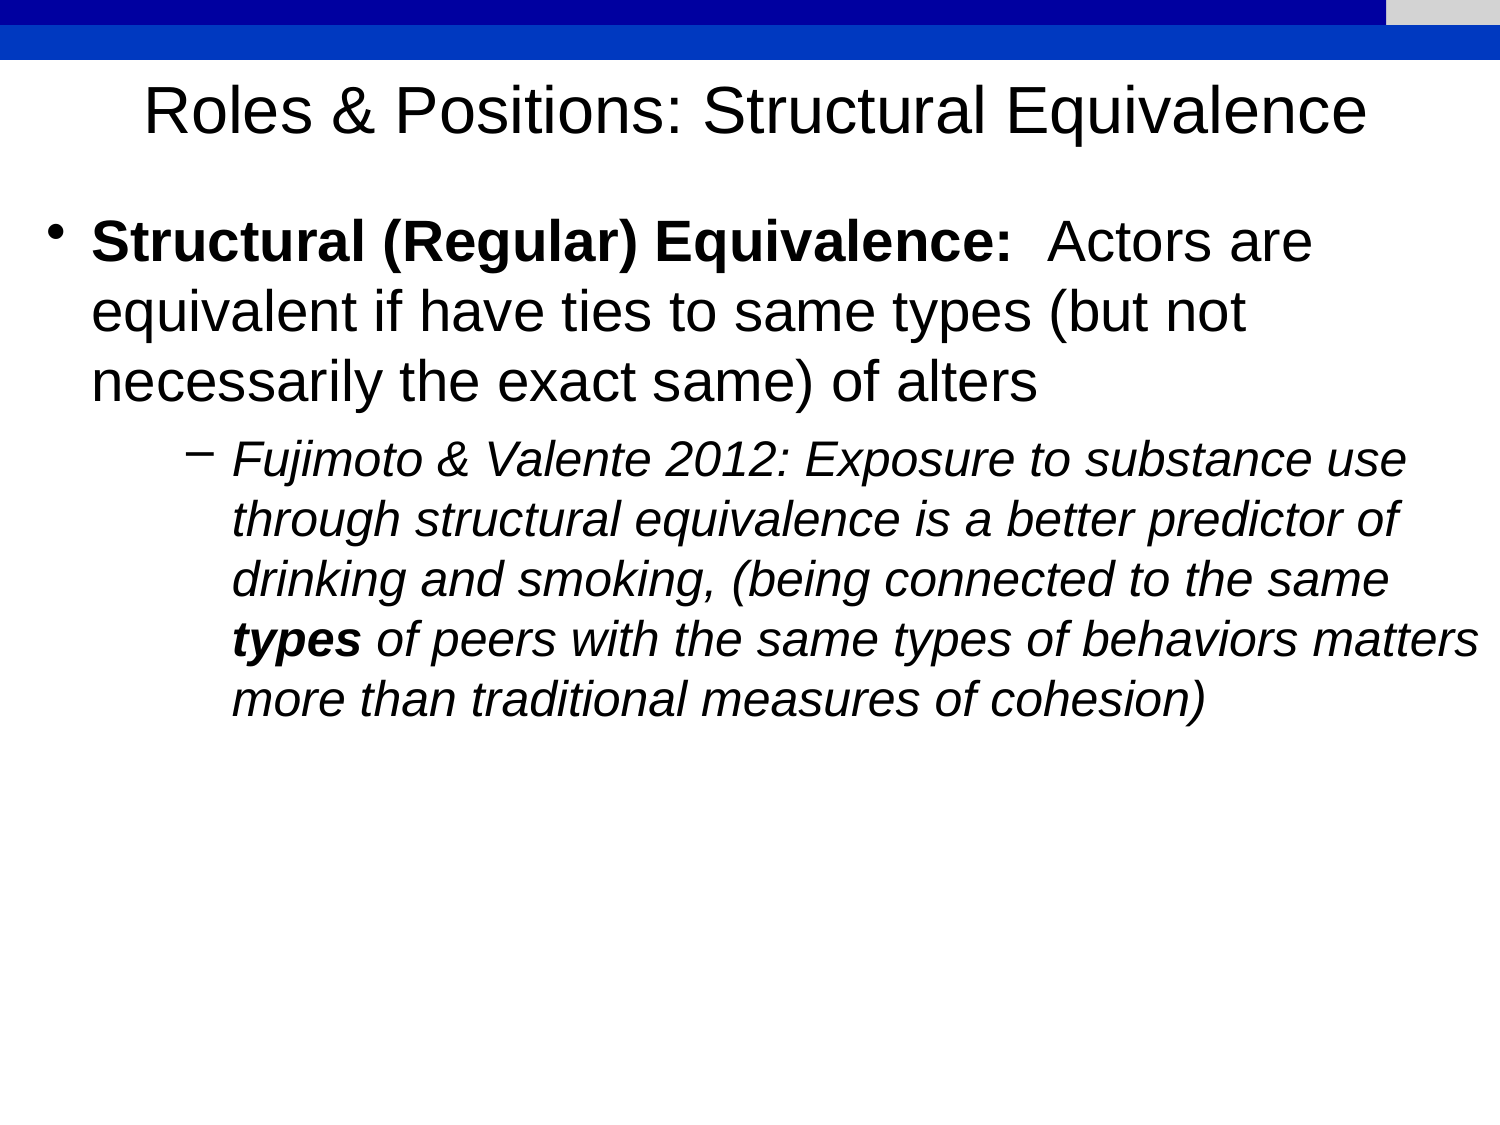

Roles & Positions: Structural Equivalence
Structural (Regular) Equivalence:  Actors are equivalent if have ties to same types (but not necessarily the exact same) of alters
Fujimoto & Valente 2012: Exposure to substance use through structural equivalence is a better predictor of drinking and smoking, (being connected to the same types of peers with the same types of behaviors matters more than traditional measures of cohesion)